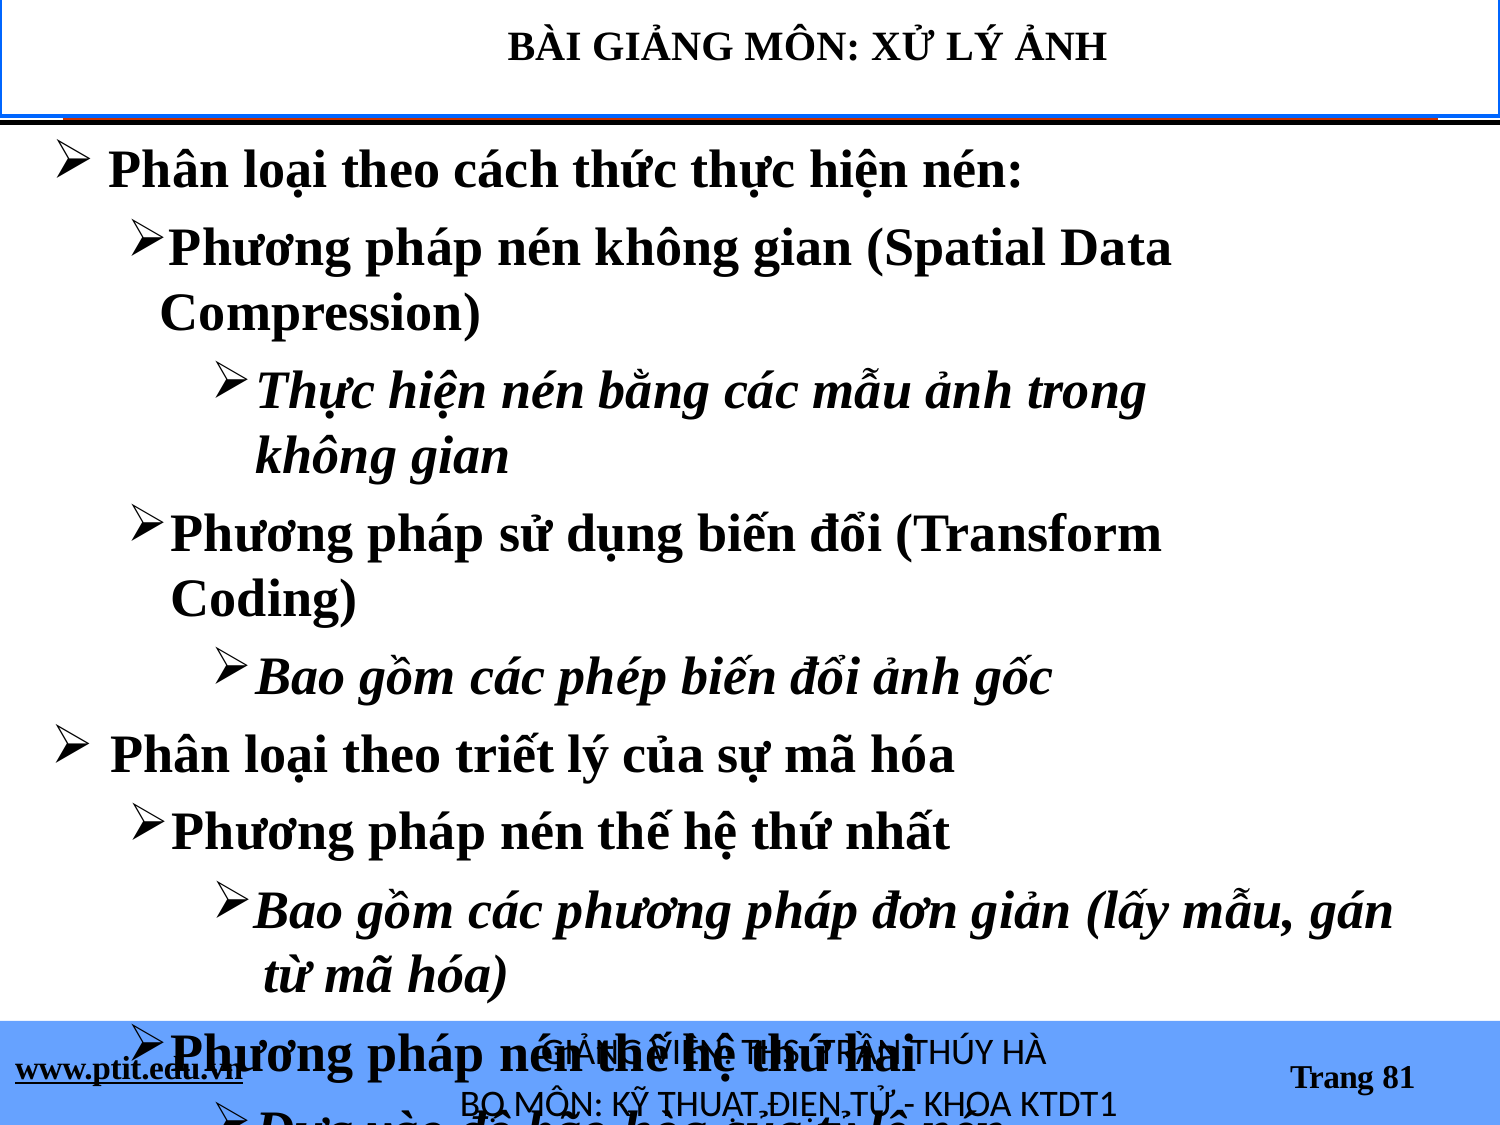

BÀI GIẢNG MÔN: XỬ LÝ ẢNH

Phân loại theo cách thức thực hiện nén:
Phương pháp nén không gian (Spatial Data  Compression)
Thực hiện nén bằng các mẫu ảnh trong không gian
Phương pháp sử dụng biến đổi (Transform Coding)
Bao gồm các phép biến đổi ảnh gốc
Phân loại theo triết lý của sự mã hóa
Phương pháp nén thế hệ thứ nhất
Bao gồm các phương pháp đơn giản (lấy mẫu, gán  từ mã hóa)
Phương pháp nén thế hệ thứ hai
Dựa vào độ bão hòa của tỷ lệ nén

GIẢNG VIÊN: THS. TRẦN THÚY HÀ
BỘ MÔN: KỸ THUẬT ĐIỆN TỬ - KHOA KTDT1
www.ptit.edu.vn
Trang 81